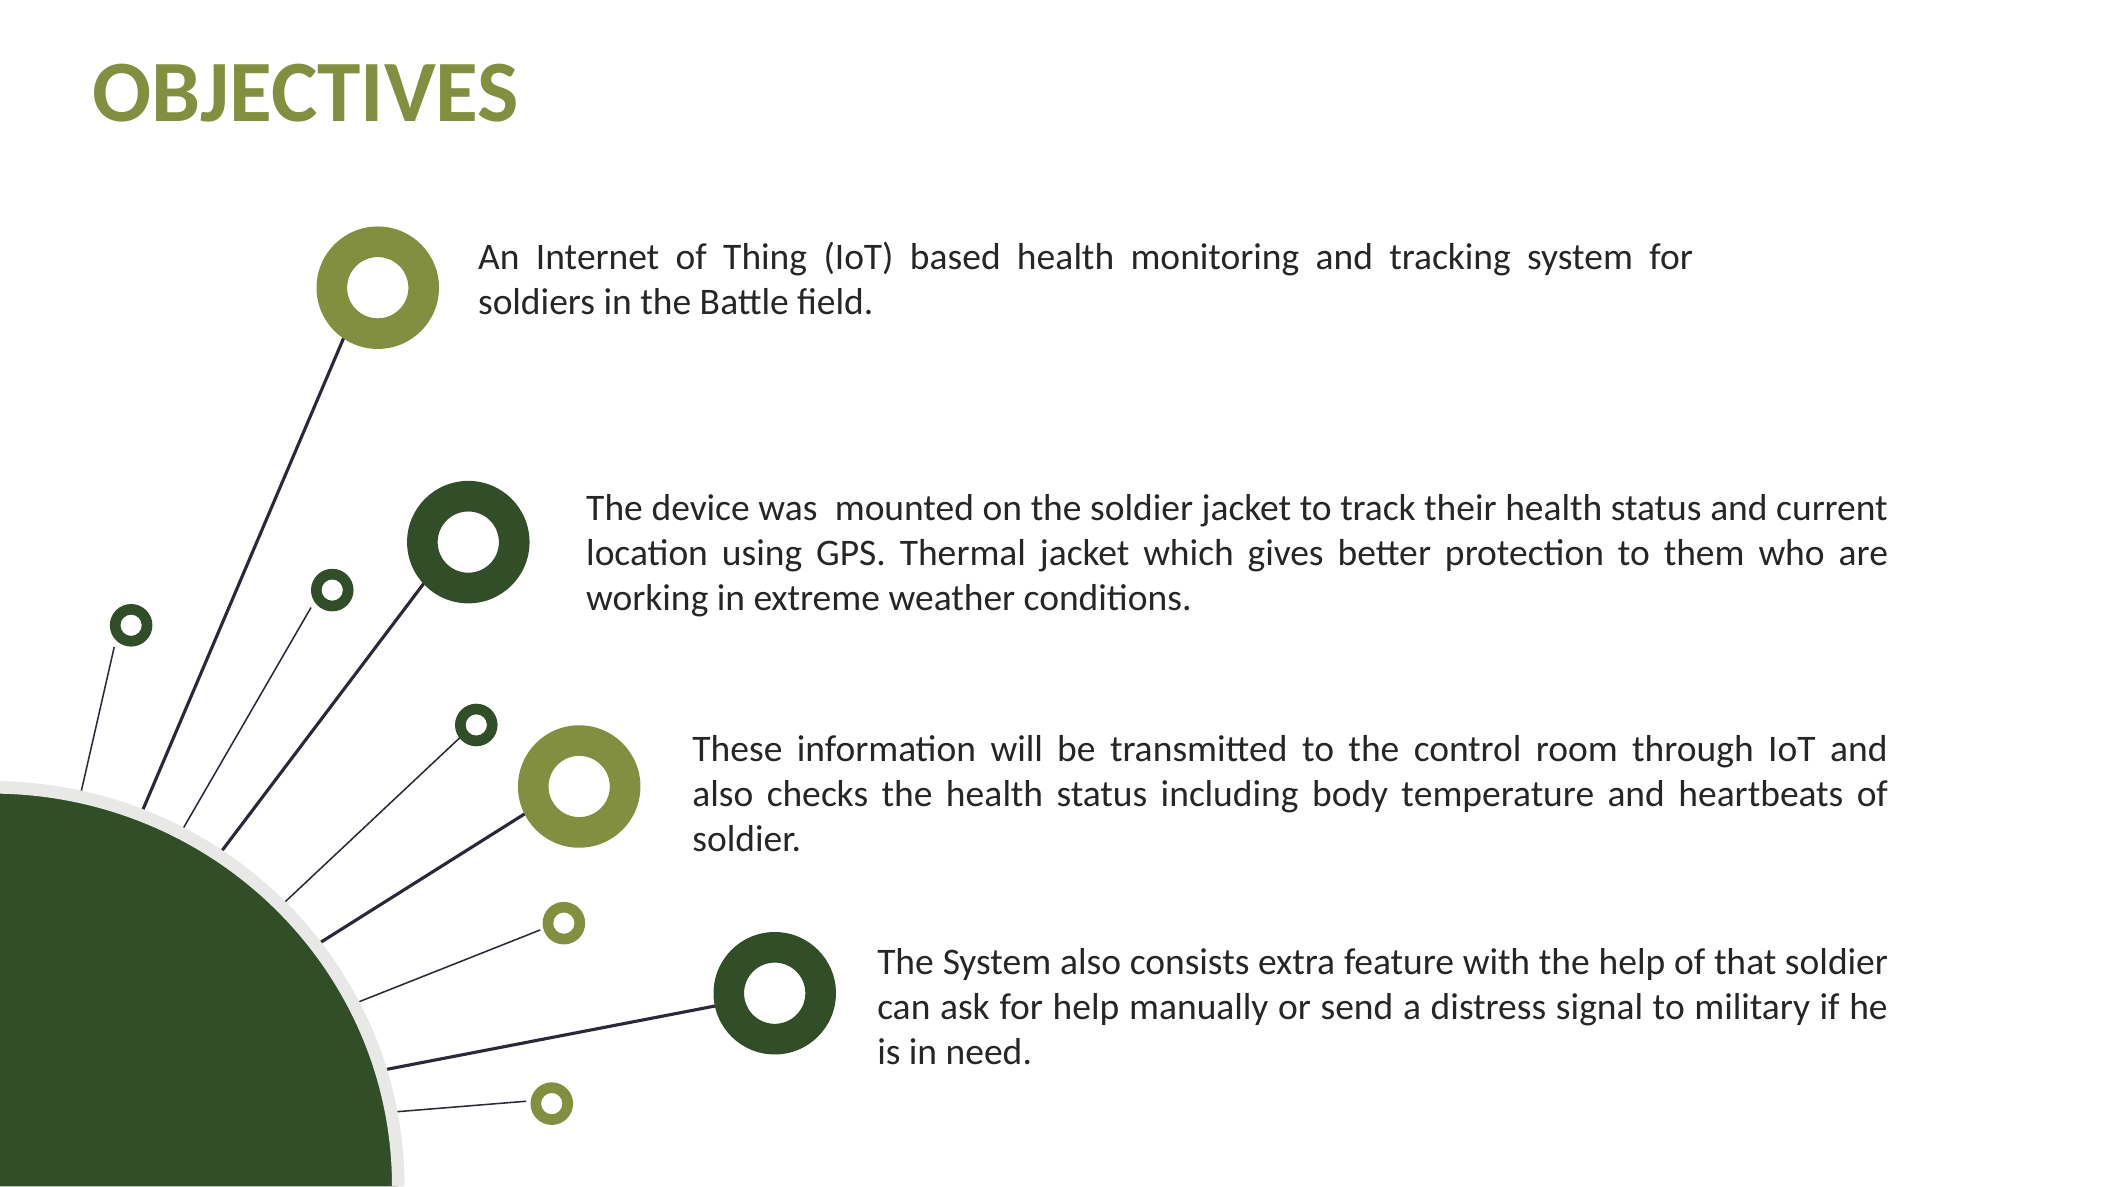

OBJECTIVES
An Internet of Thing (IoT) based health monitoring and tracking system for soldiers in the Battle field.

The device was  mounted on the soldier jacket to track their health status and current location using GPS. Thermal jacket which gives better protection to them who are working in extreme weather conditions.

These information will be transmitted to the control room through IoT and also checks the health status including body temperature and heartbeats of soldier.

The System also consists extra feature with the help of that soldier can ask for help manually or send a distress signal to military if he is in need.